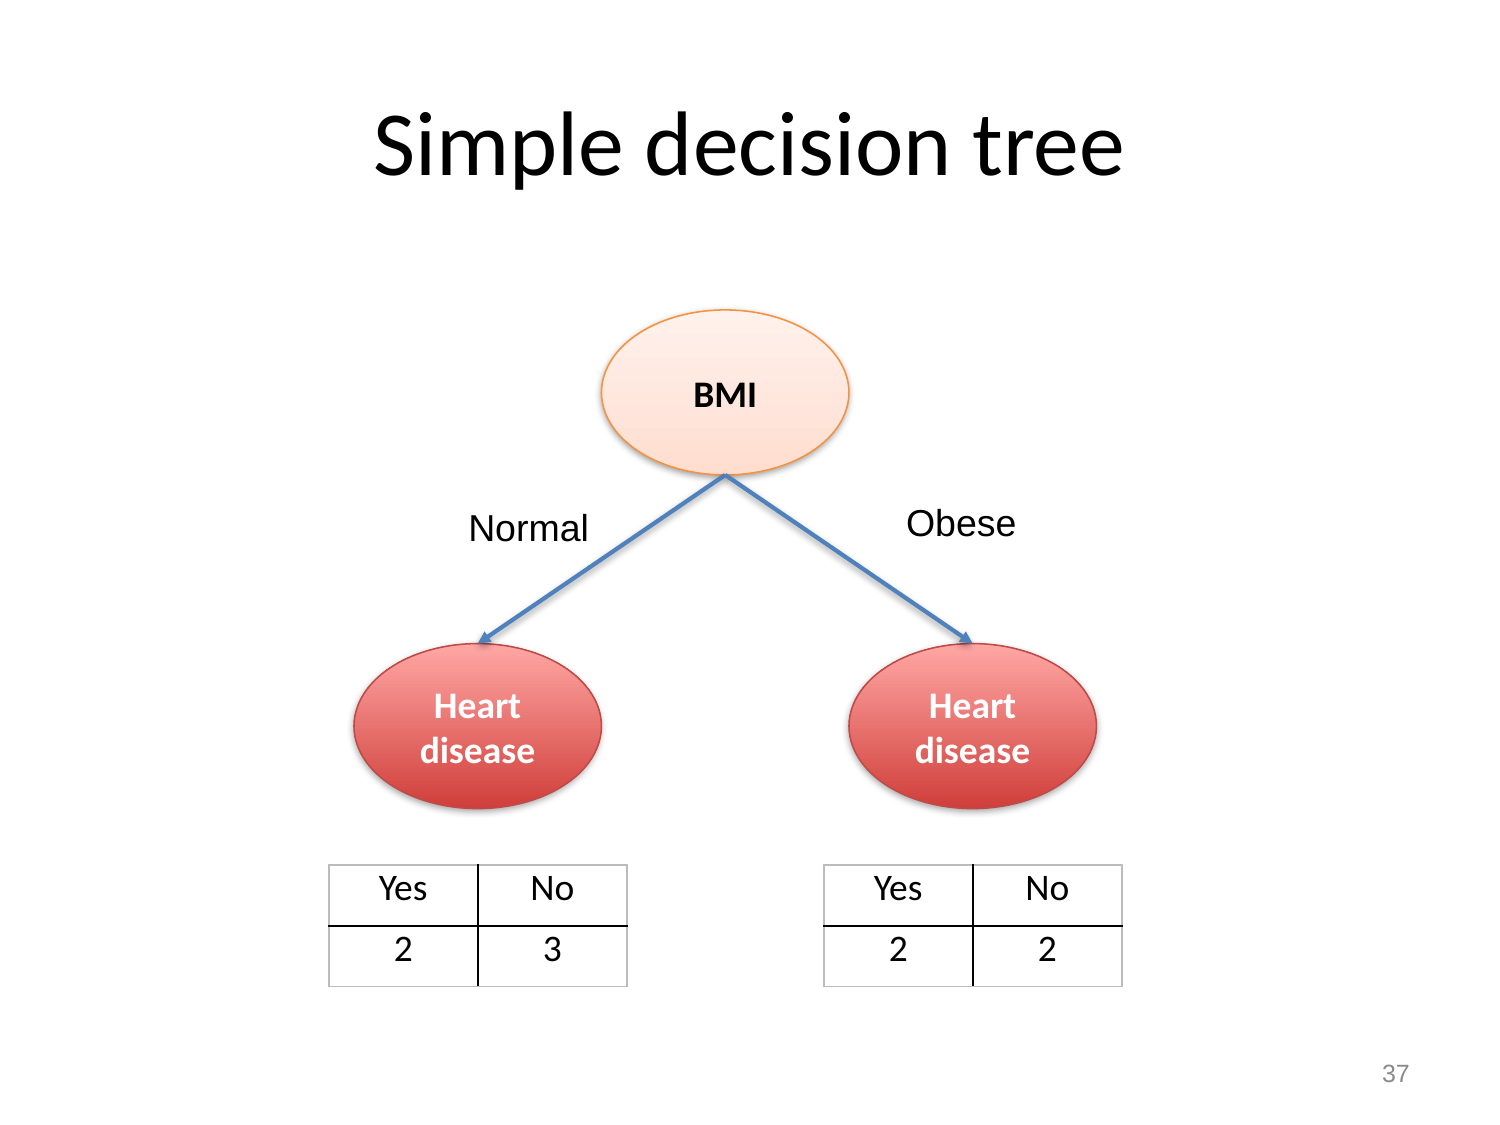

# Simple decision tree
BMI
Obese
Normal
Heart disease
Heart disease
| Yes | No |
| --- | --- |
| 2 | 3 |
| Yes | No |
| --- | --- |
| 2 | 2 |
37